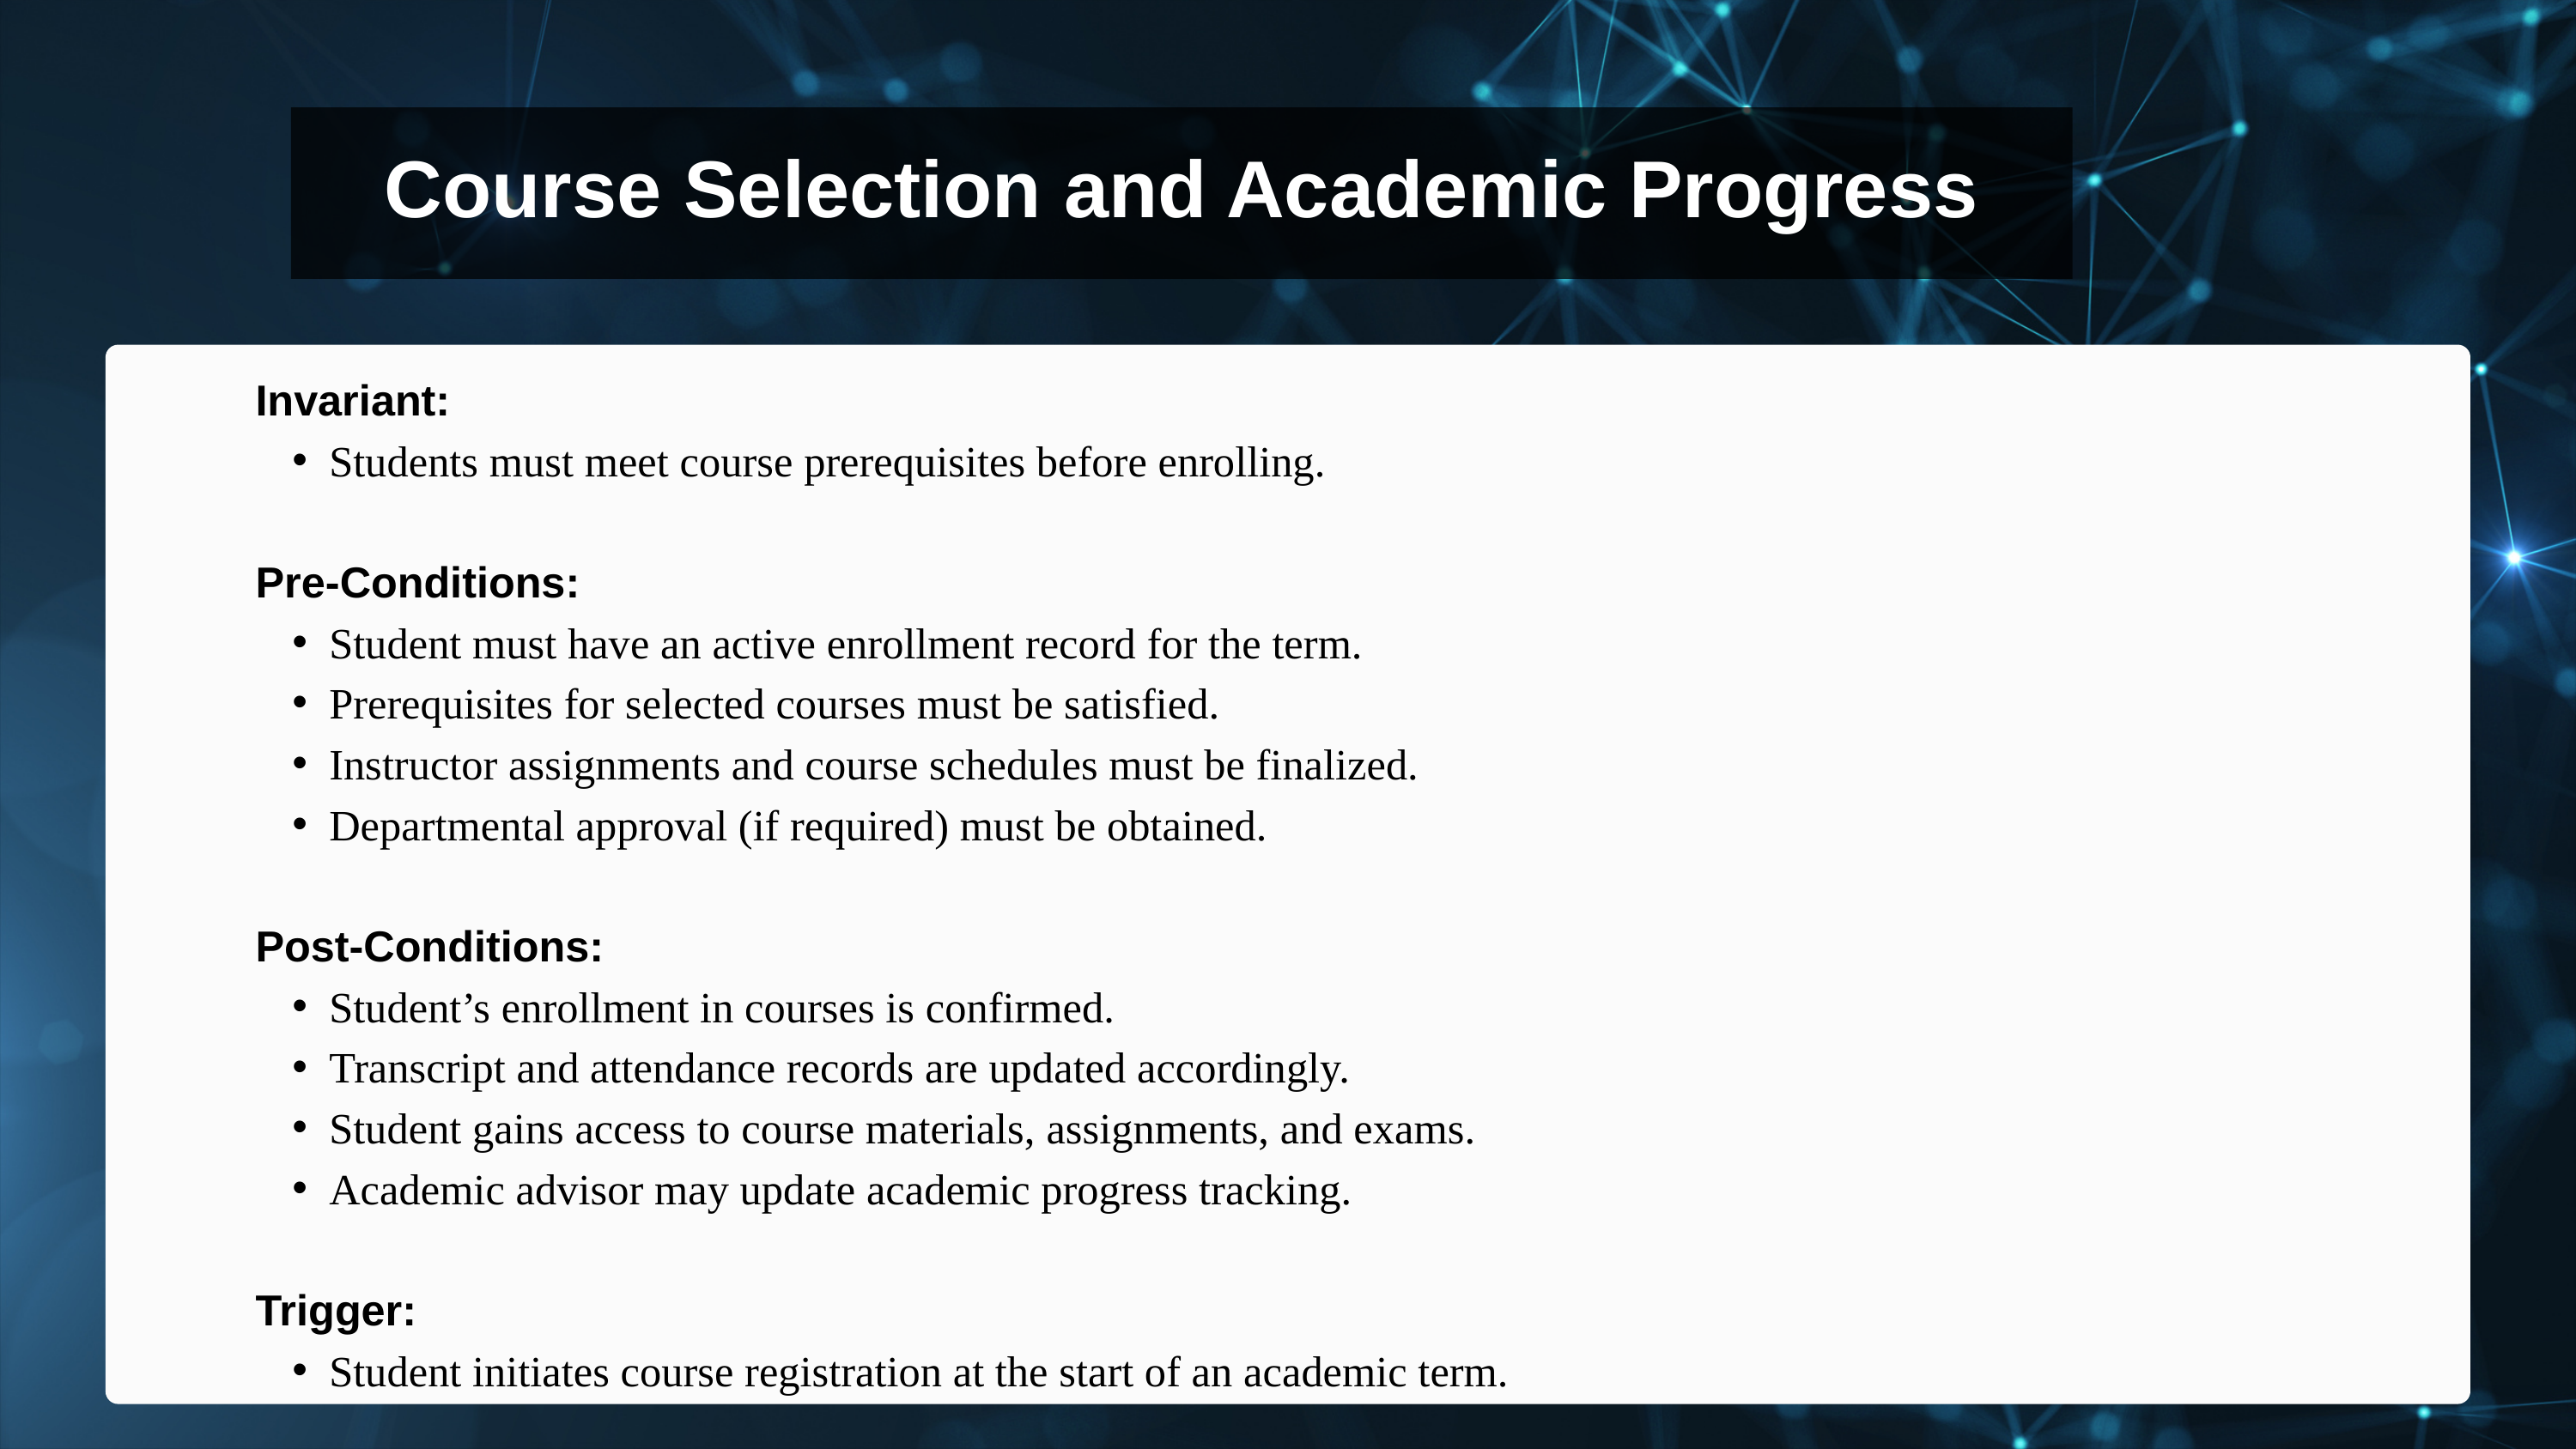

Course Selection and Academic Progress

Invariant:
Students must meet course prerequisites before enrolling.

Pre-Conditions:
Student must have an active enrollment record for the term.
Prerequisites for selected courses must be satisfied.
Instructor assignments and course schedules must be finalized.
Departmental approval (if required) must be obtained.

Post-Conditions:
Student’s enrollment in courses is confirmed.
Transcript and attendance records are updated accordingly.
Student gains access to course materials, assignments, and exams.
Academic advisor may update academic progress tracking.

Trigger:
Student initiates course registration at the start of an academic term.